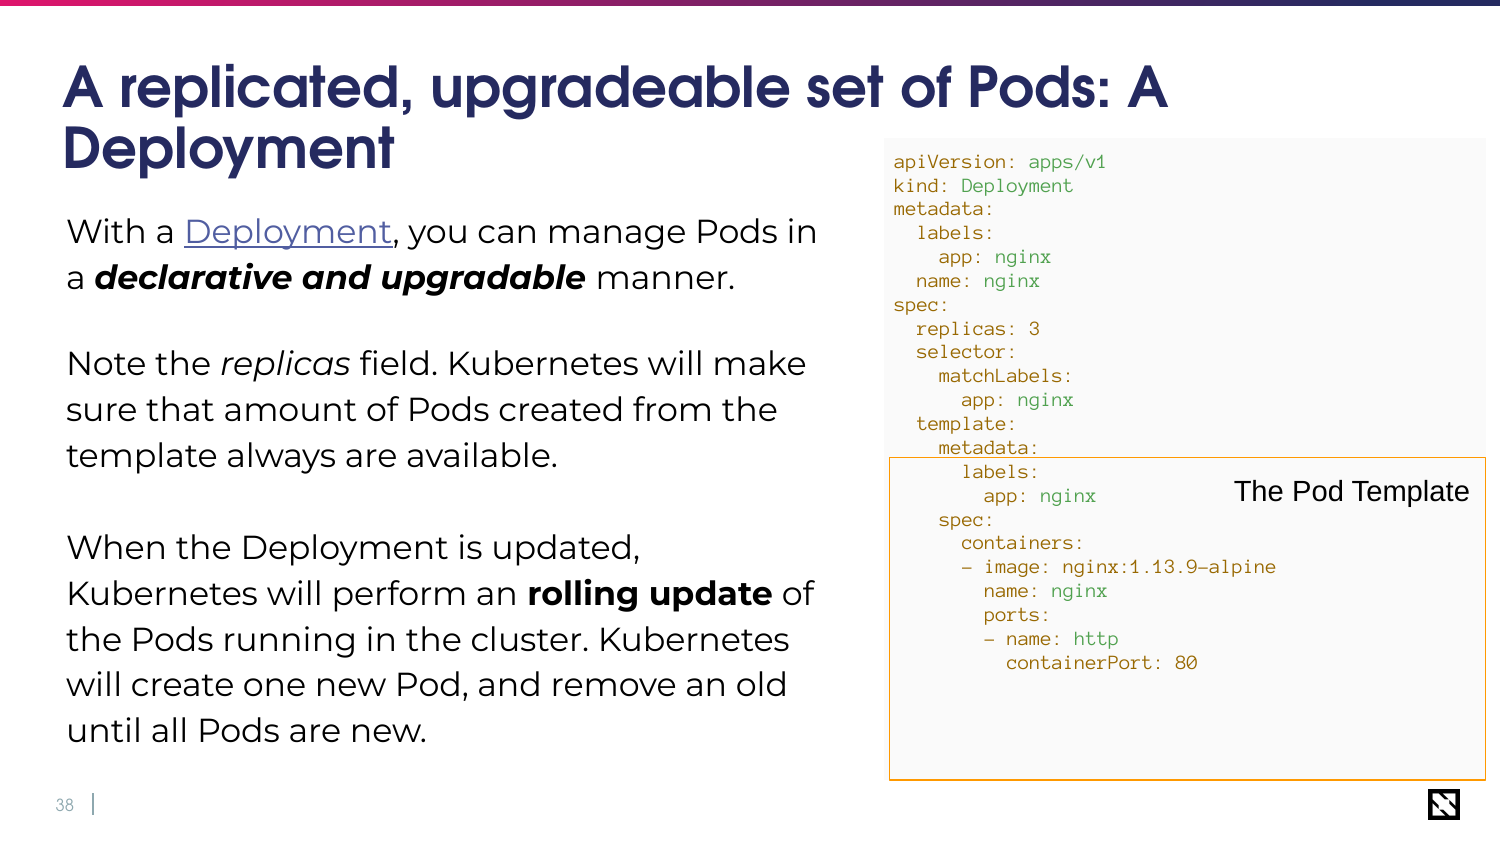

# A replicated, upgradeable set of Pods: A Deployment
| apiVersion: apps/v1 kind: Deployment metadata: labels: app: nginx name: nginx spec: replicas: 3 selector: matchLabels: app: nginx template: metadata: labels: app: nginx spec: containers: - image: nginx:1.13.9-alpine name: nginx ports: - name: http containerPort: 80 |
| --- |
With a Deployment, you can manage Pods in a declarative and upgradable manner.
Note the replicas field. Kubernetes will make sure that amount of Pods created from the template always are available.
When the Deployment is updated, Kubernetes will perform an rolling update of the Pods running in the cluster. Kubernetes will create one new Pod, and remove an old until all Pods are new.
The Pod Template